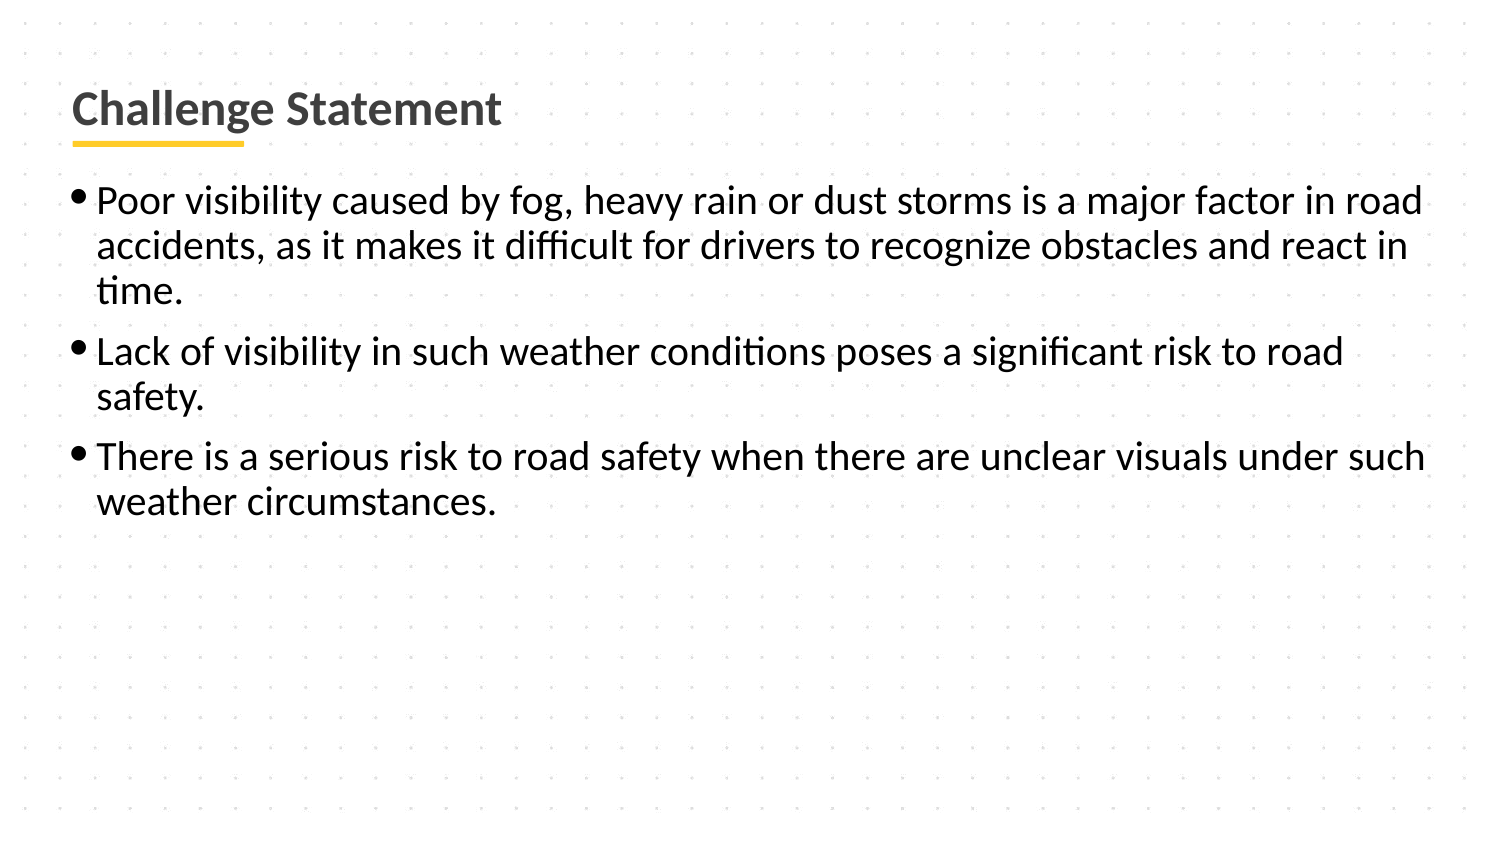

# Challenge Statement
Poor visibility caused by fog, heavy rain or dust storms is a major factor in road accidents, as it makes it difficult for drivers to recognize obstacles and react in time.
Lack of visibility in such weather conditions poses a significant risk to road safety.
There is a serious risk to road safety when there are unclear visuals under such weather circumstances.